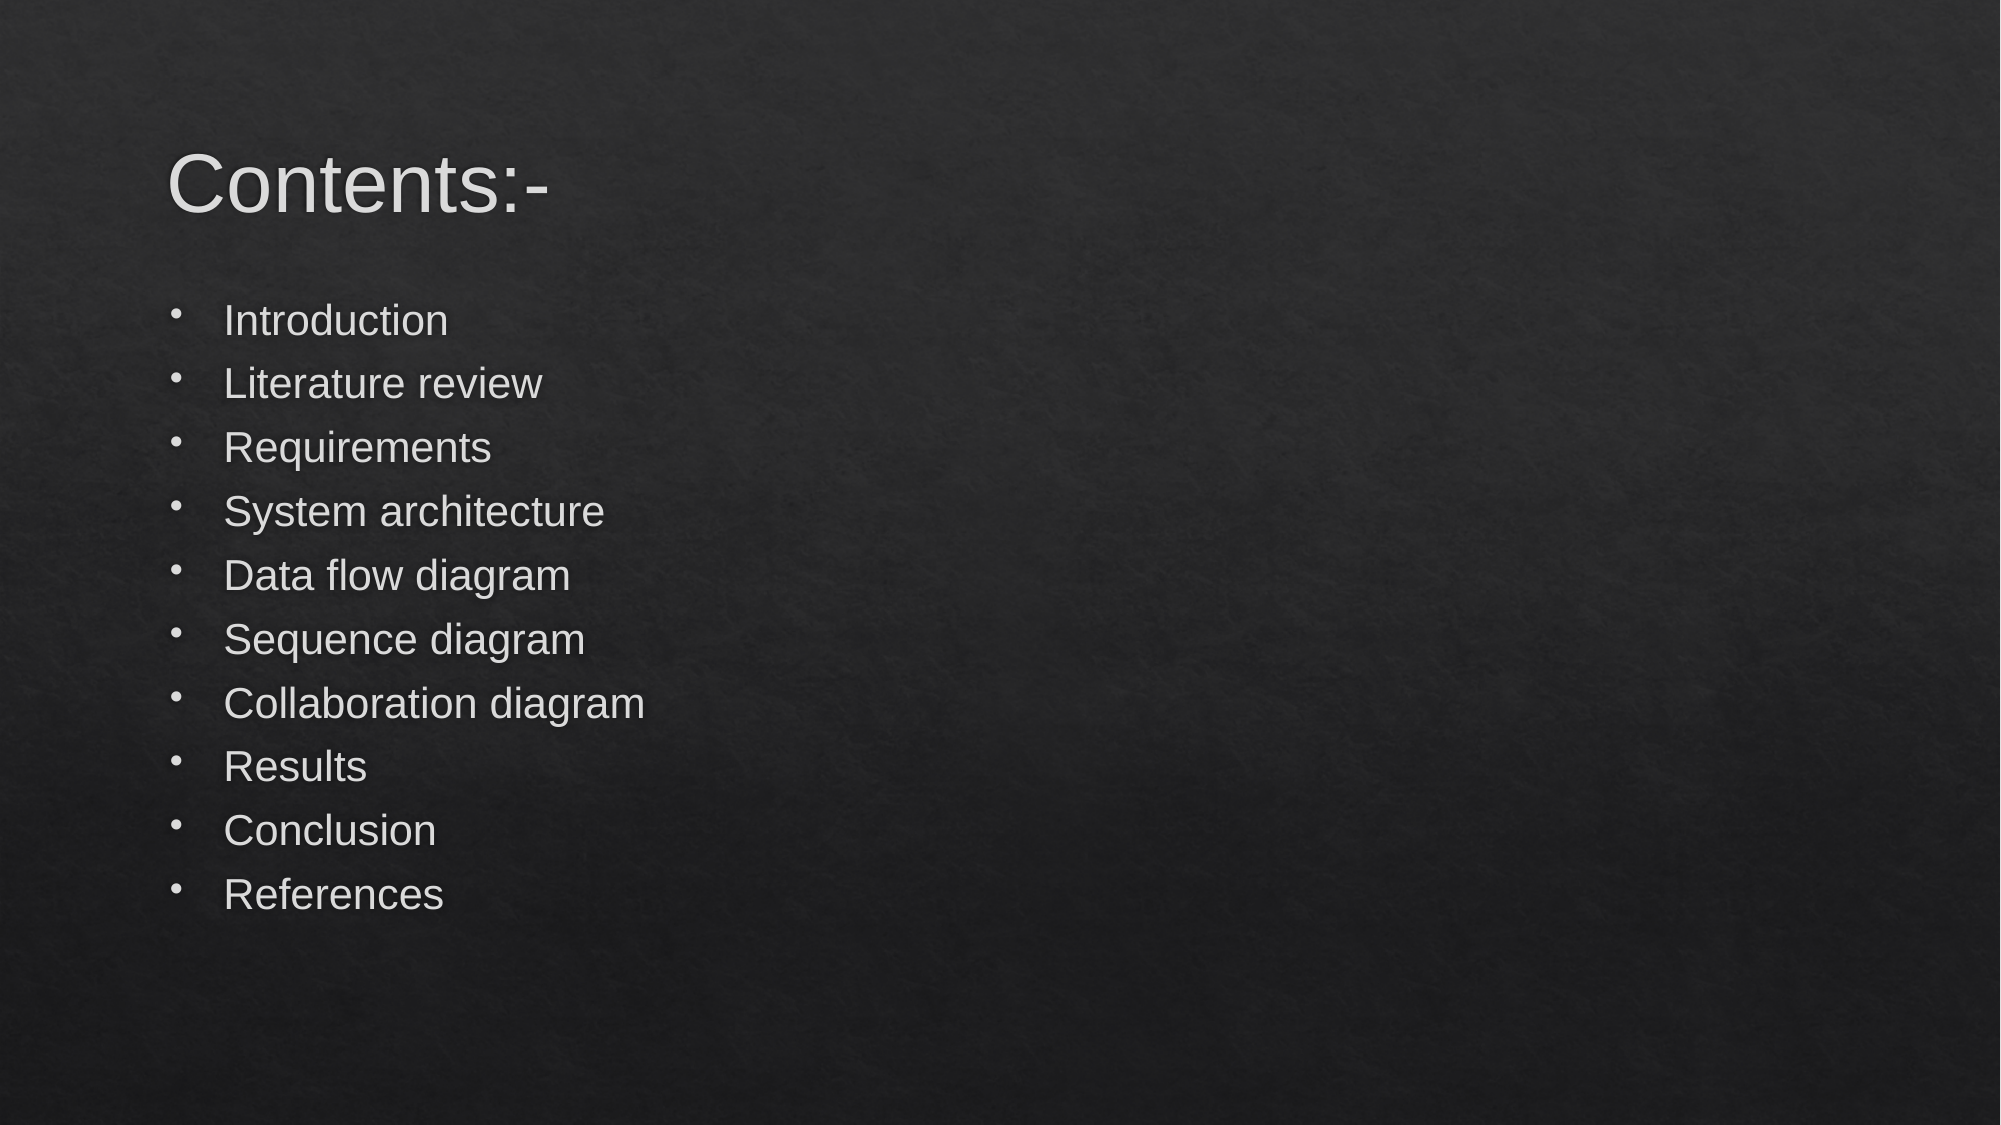

# Contents:-
Introduction
Literature review
Requirements
System architecture
Data flow diagram
Sequence diagram
Collaboration diagram
Results
Conclusion
References